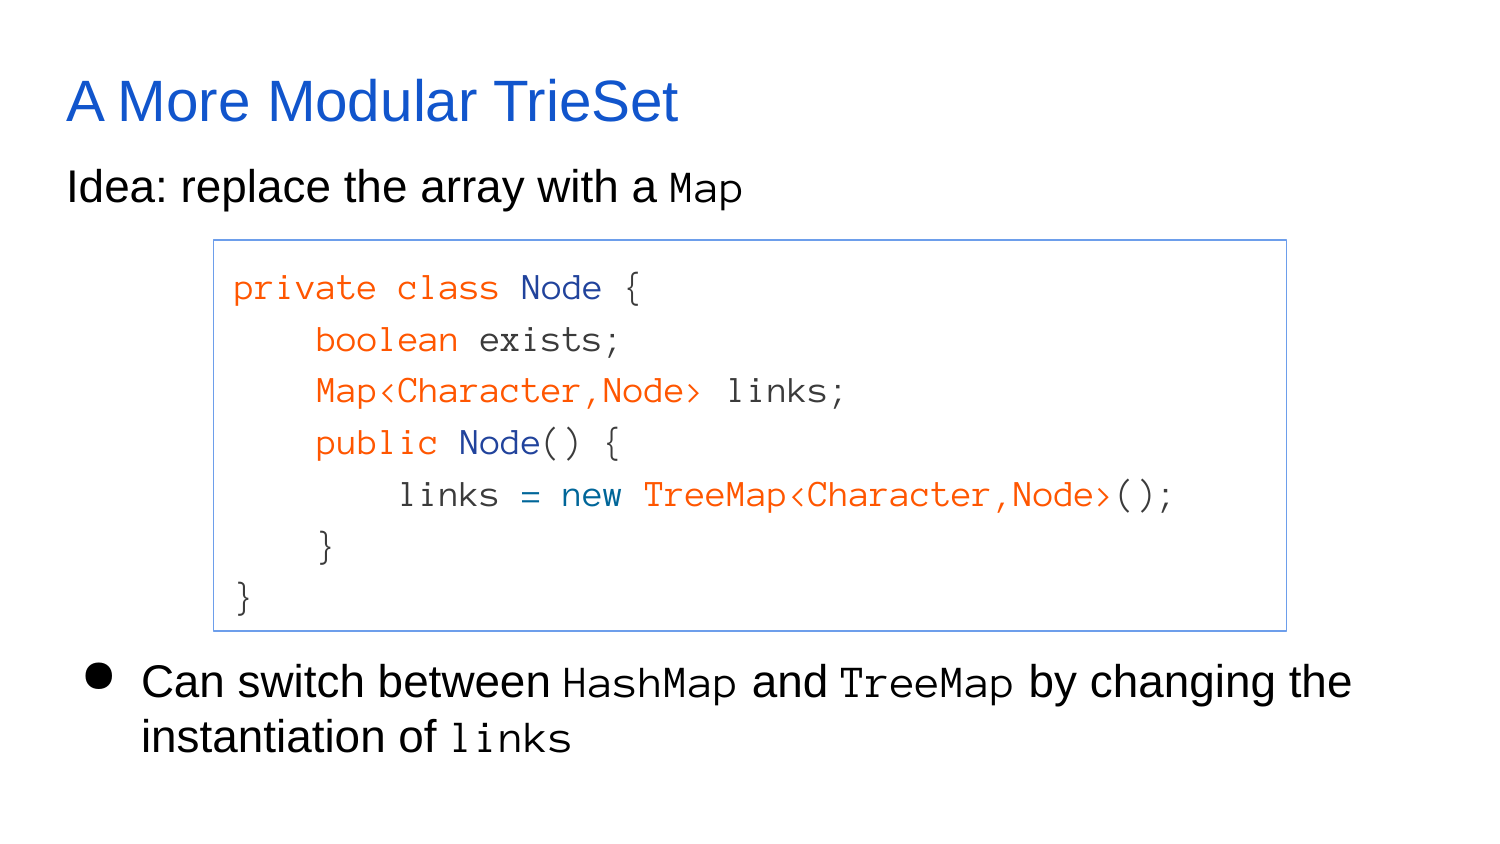

# A More Modular TrieSet
Idea: replace the array with a Map

Can switch between HashMap and TreeMap by changing the instantiation of links
private class Node {
    boolean exists;
    Map<Character,Node> links;
    public Node() {
        links = new TreeMap<Character,Node>();
    }
}